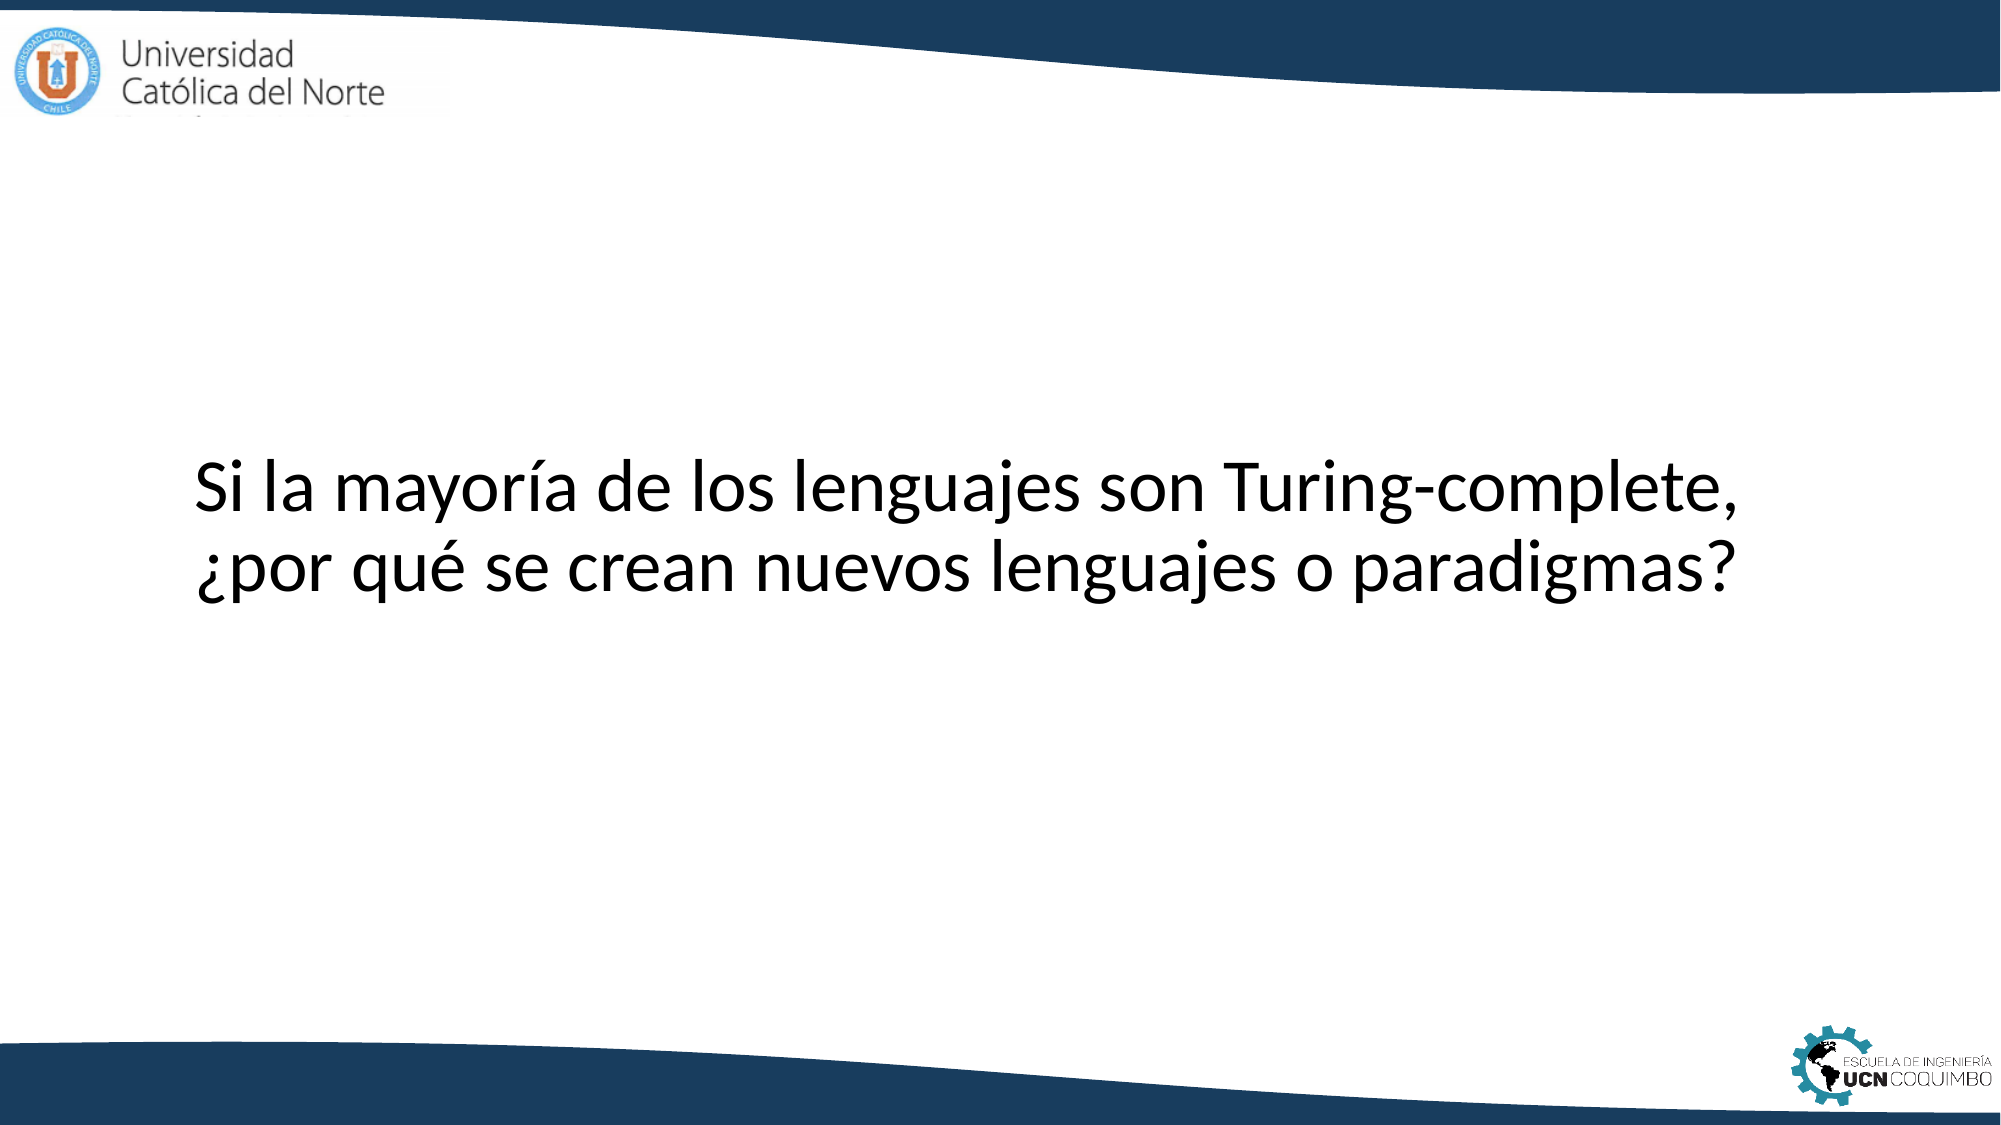

# Si la mayoría de los lenguajes son Turing-complete, ¿por qué se crean nuevos lenguajes o paradigmas?